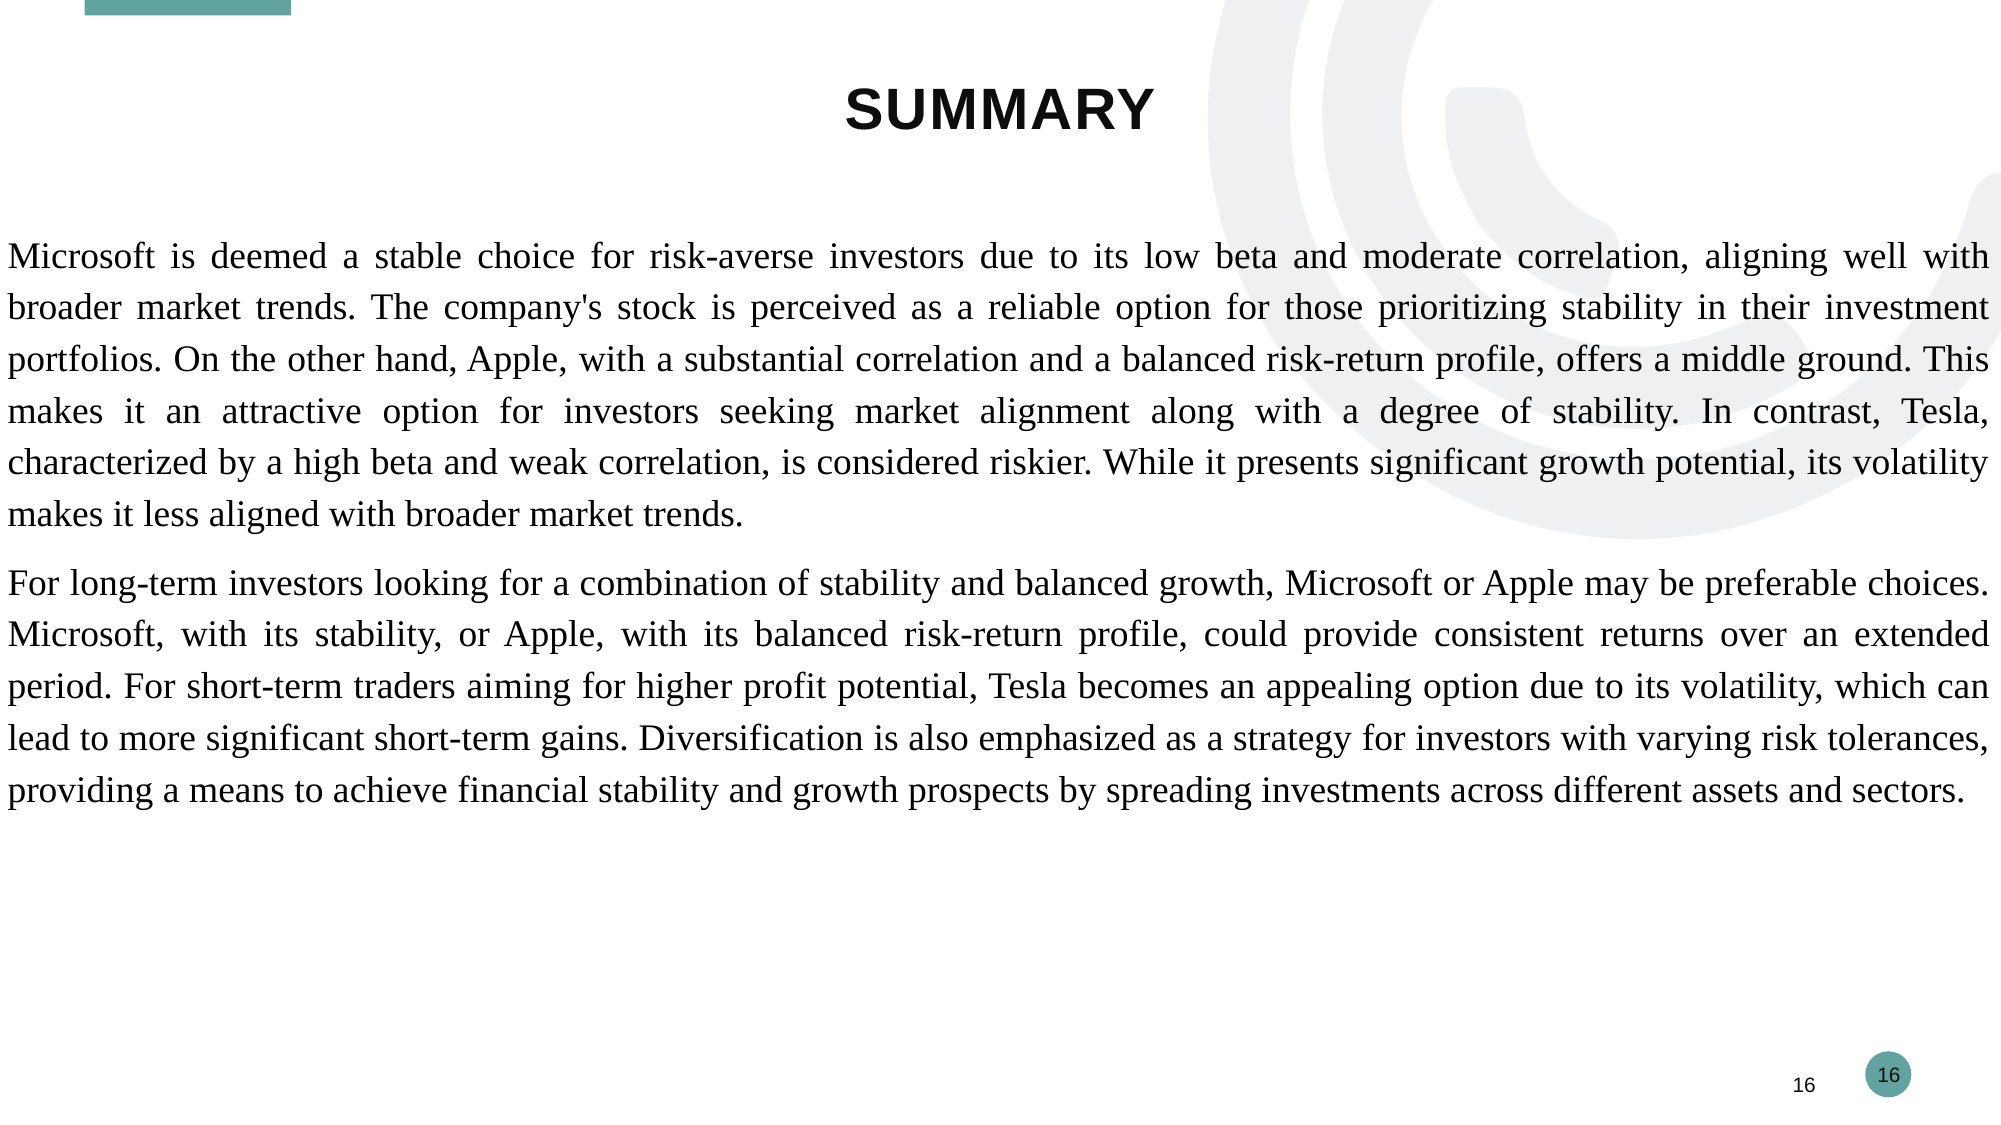

SUMMARY

Microsoft is deemed a stable choice for risk-averse investors due to its low beta and moderate correlation, aligning well with broader market trends. The company's stock is perceived as a reliable option for those prioritizing stability in their investment portfolios. On the other hand, Apple, with a substantial correlation and a balanced risk-return profile, offers a middle ground. This makes it an attractive option for investors seeking market alignment along with a degree of stability. In contrast, Tesla, characterized by a high beta and weak correlation, is considered riskier. While it presents significant growth potential, its volatility makes it less aligned with broader market trends.
For long-term investors looking for a combination of stability and balanced growth, Microsoft or Apple may be preferable choices. Microsoft, with its stability, or Apple, with its balanced risk-return profile, could provide consistent returns over an extended period. For short-term traders aiming for higher profit potential, Tesla becomes an appealing option due to its volatility, which can lead to more significant short-term gains. Diversification is also emphasized as a strategy for investors with varying risk tolerances, providing a means to achieve financial stability and growth prospects by spreading investments across different assets and sectors.

16

16